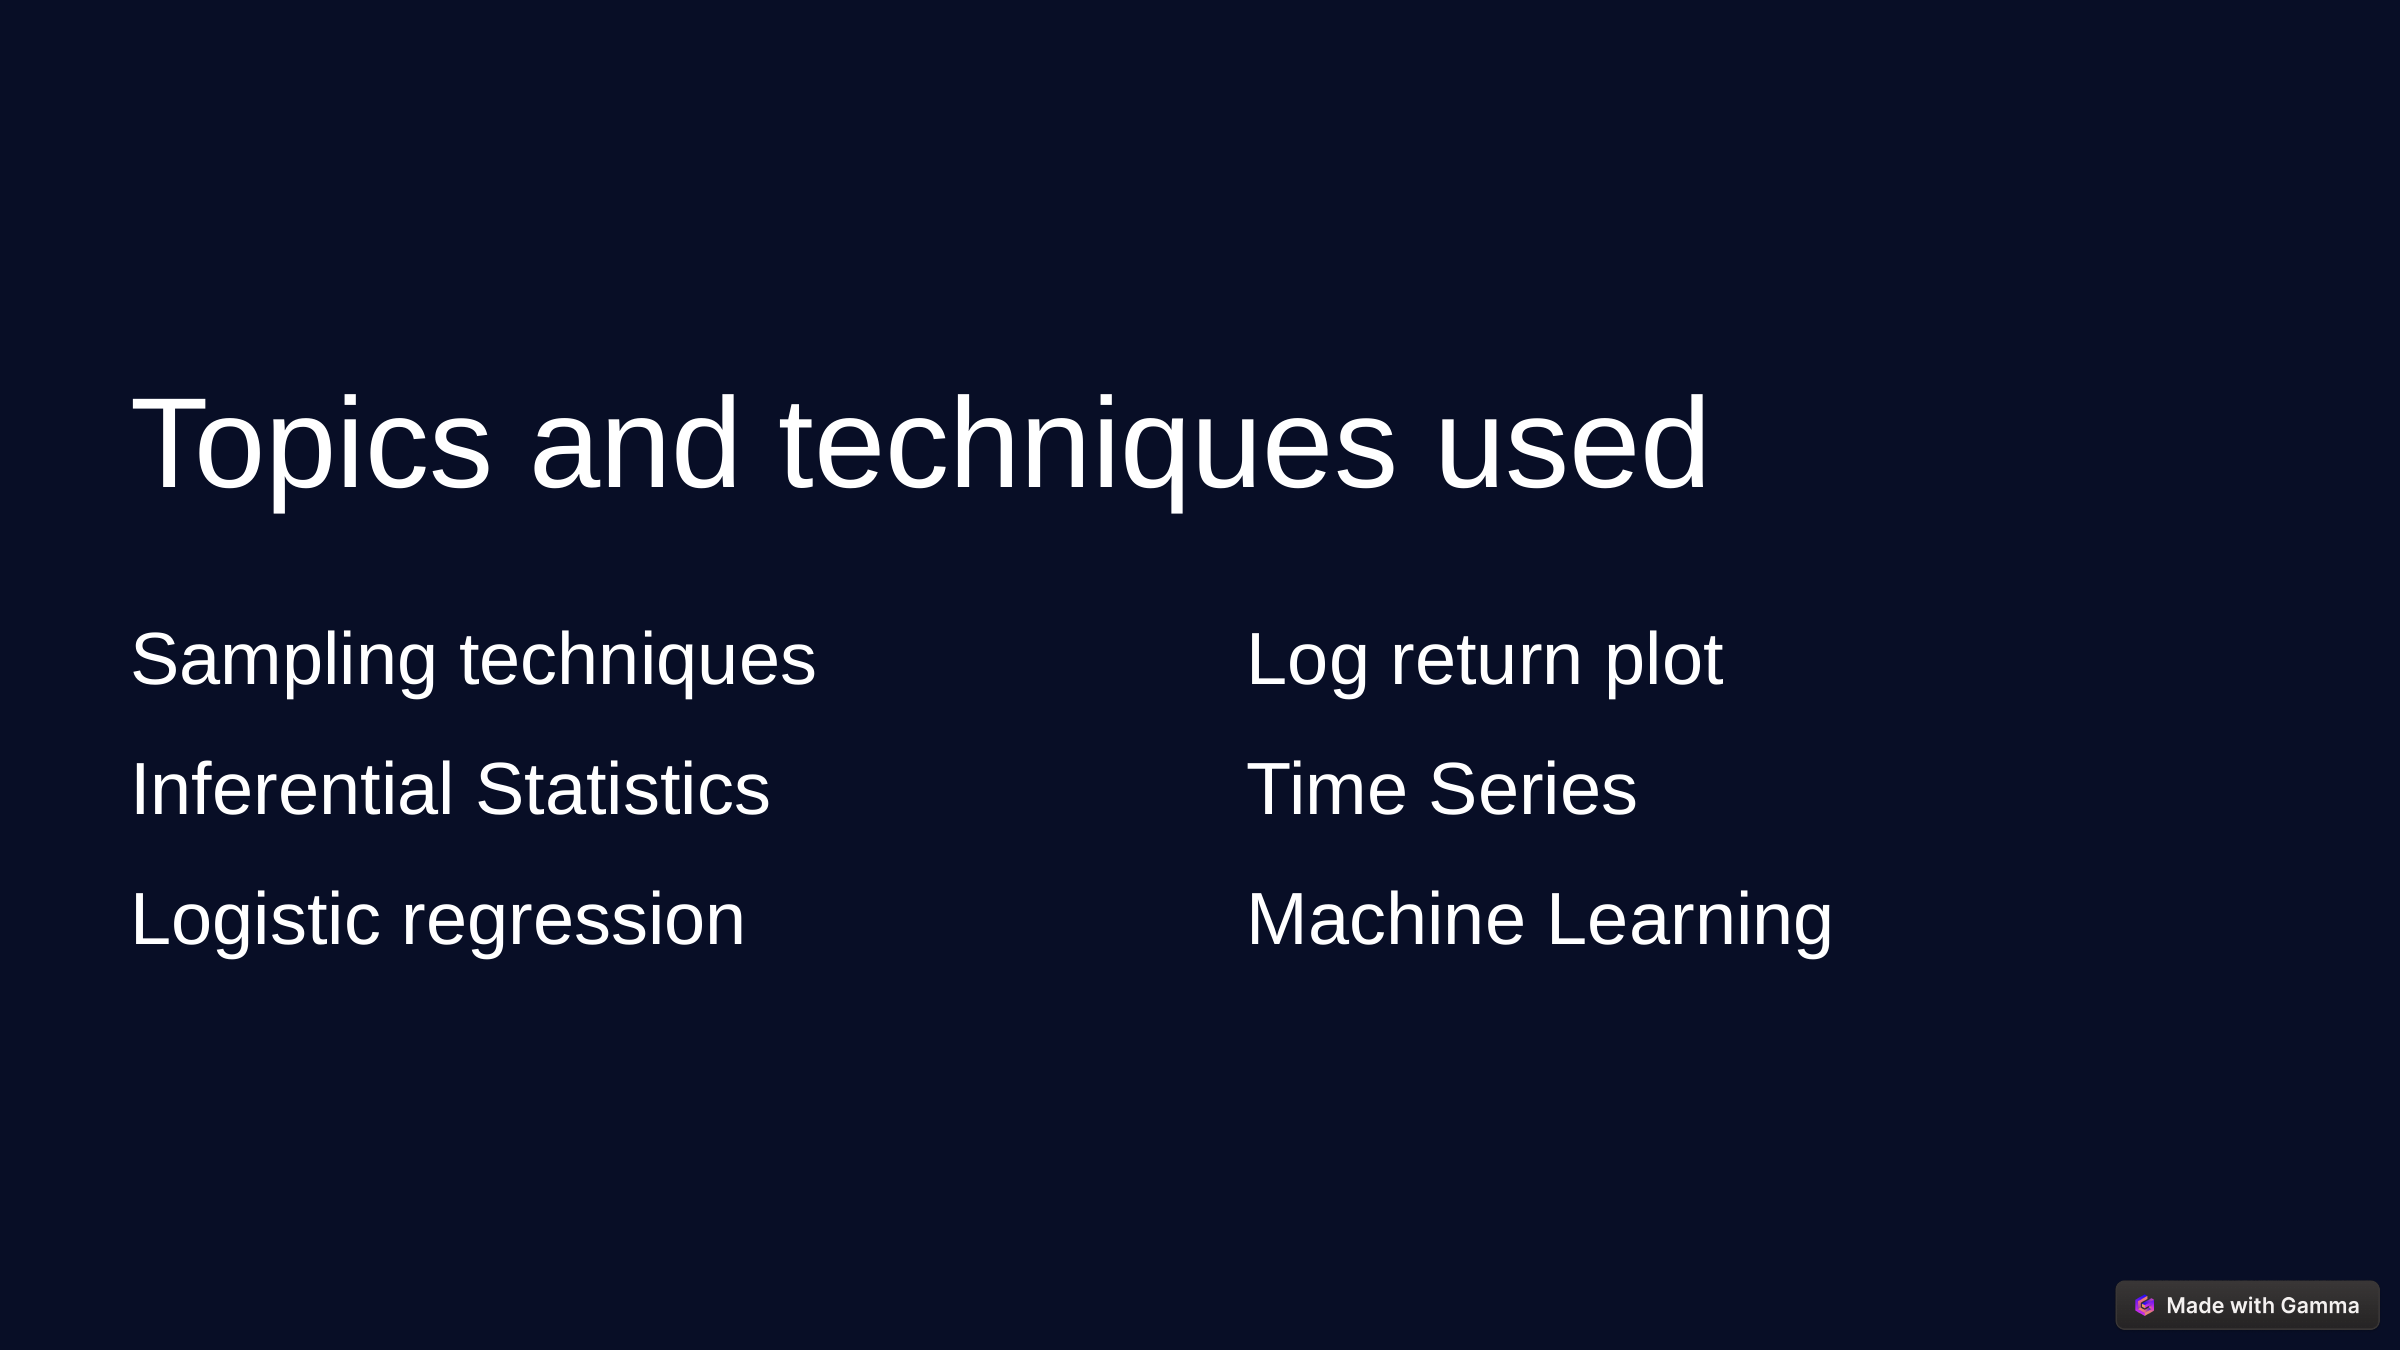

Topics and techniques used
Sampling techniques
Log return plot
Inferential Statistics
Time Series
Logistic regression
Machine Learning